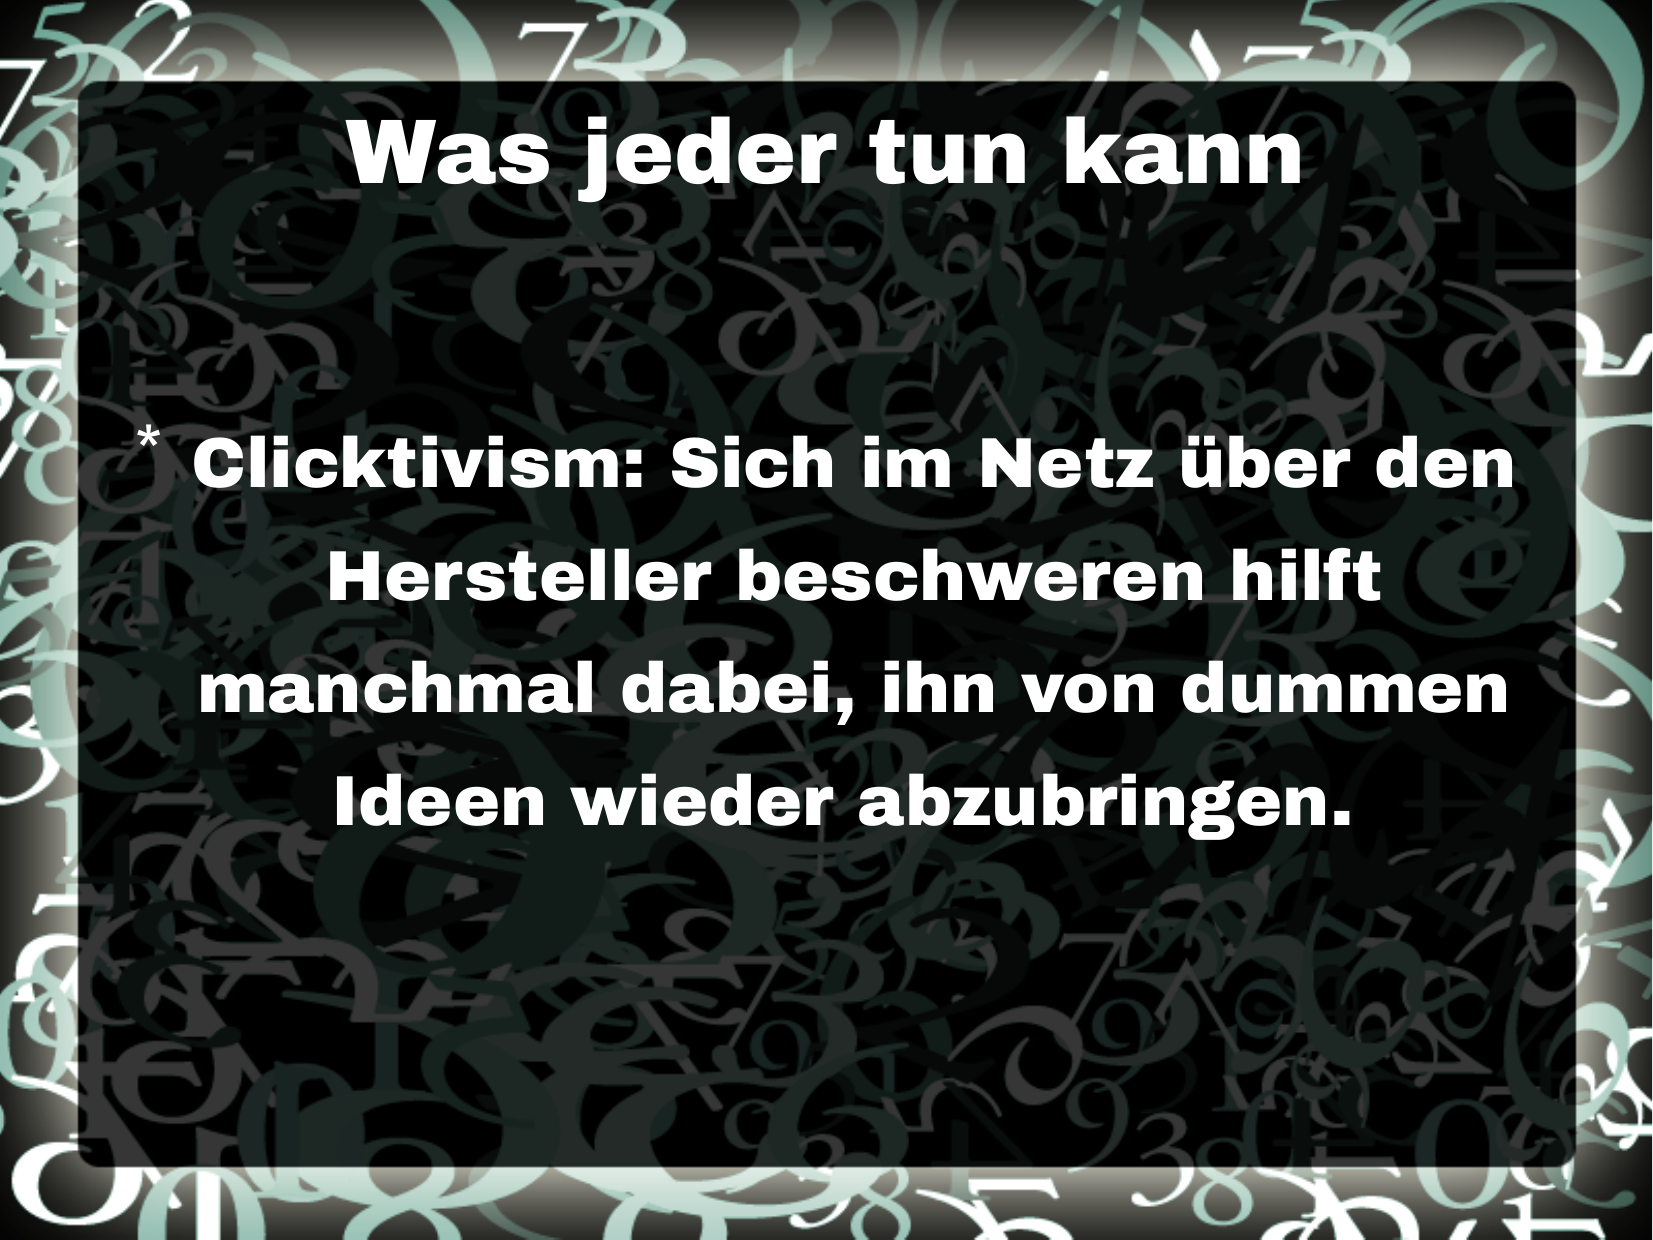

Was jeder tun kann

Clicktivism: Sich im Netz über den Hersteller beschweren hilft manchmal dabei, ihn von dummen Ideen wieder abzubringen.